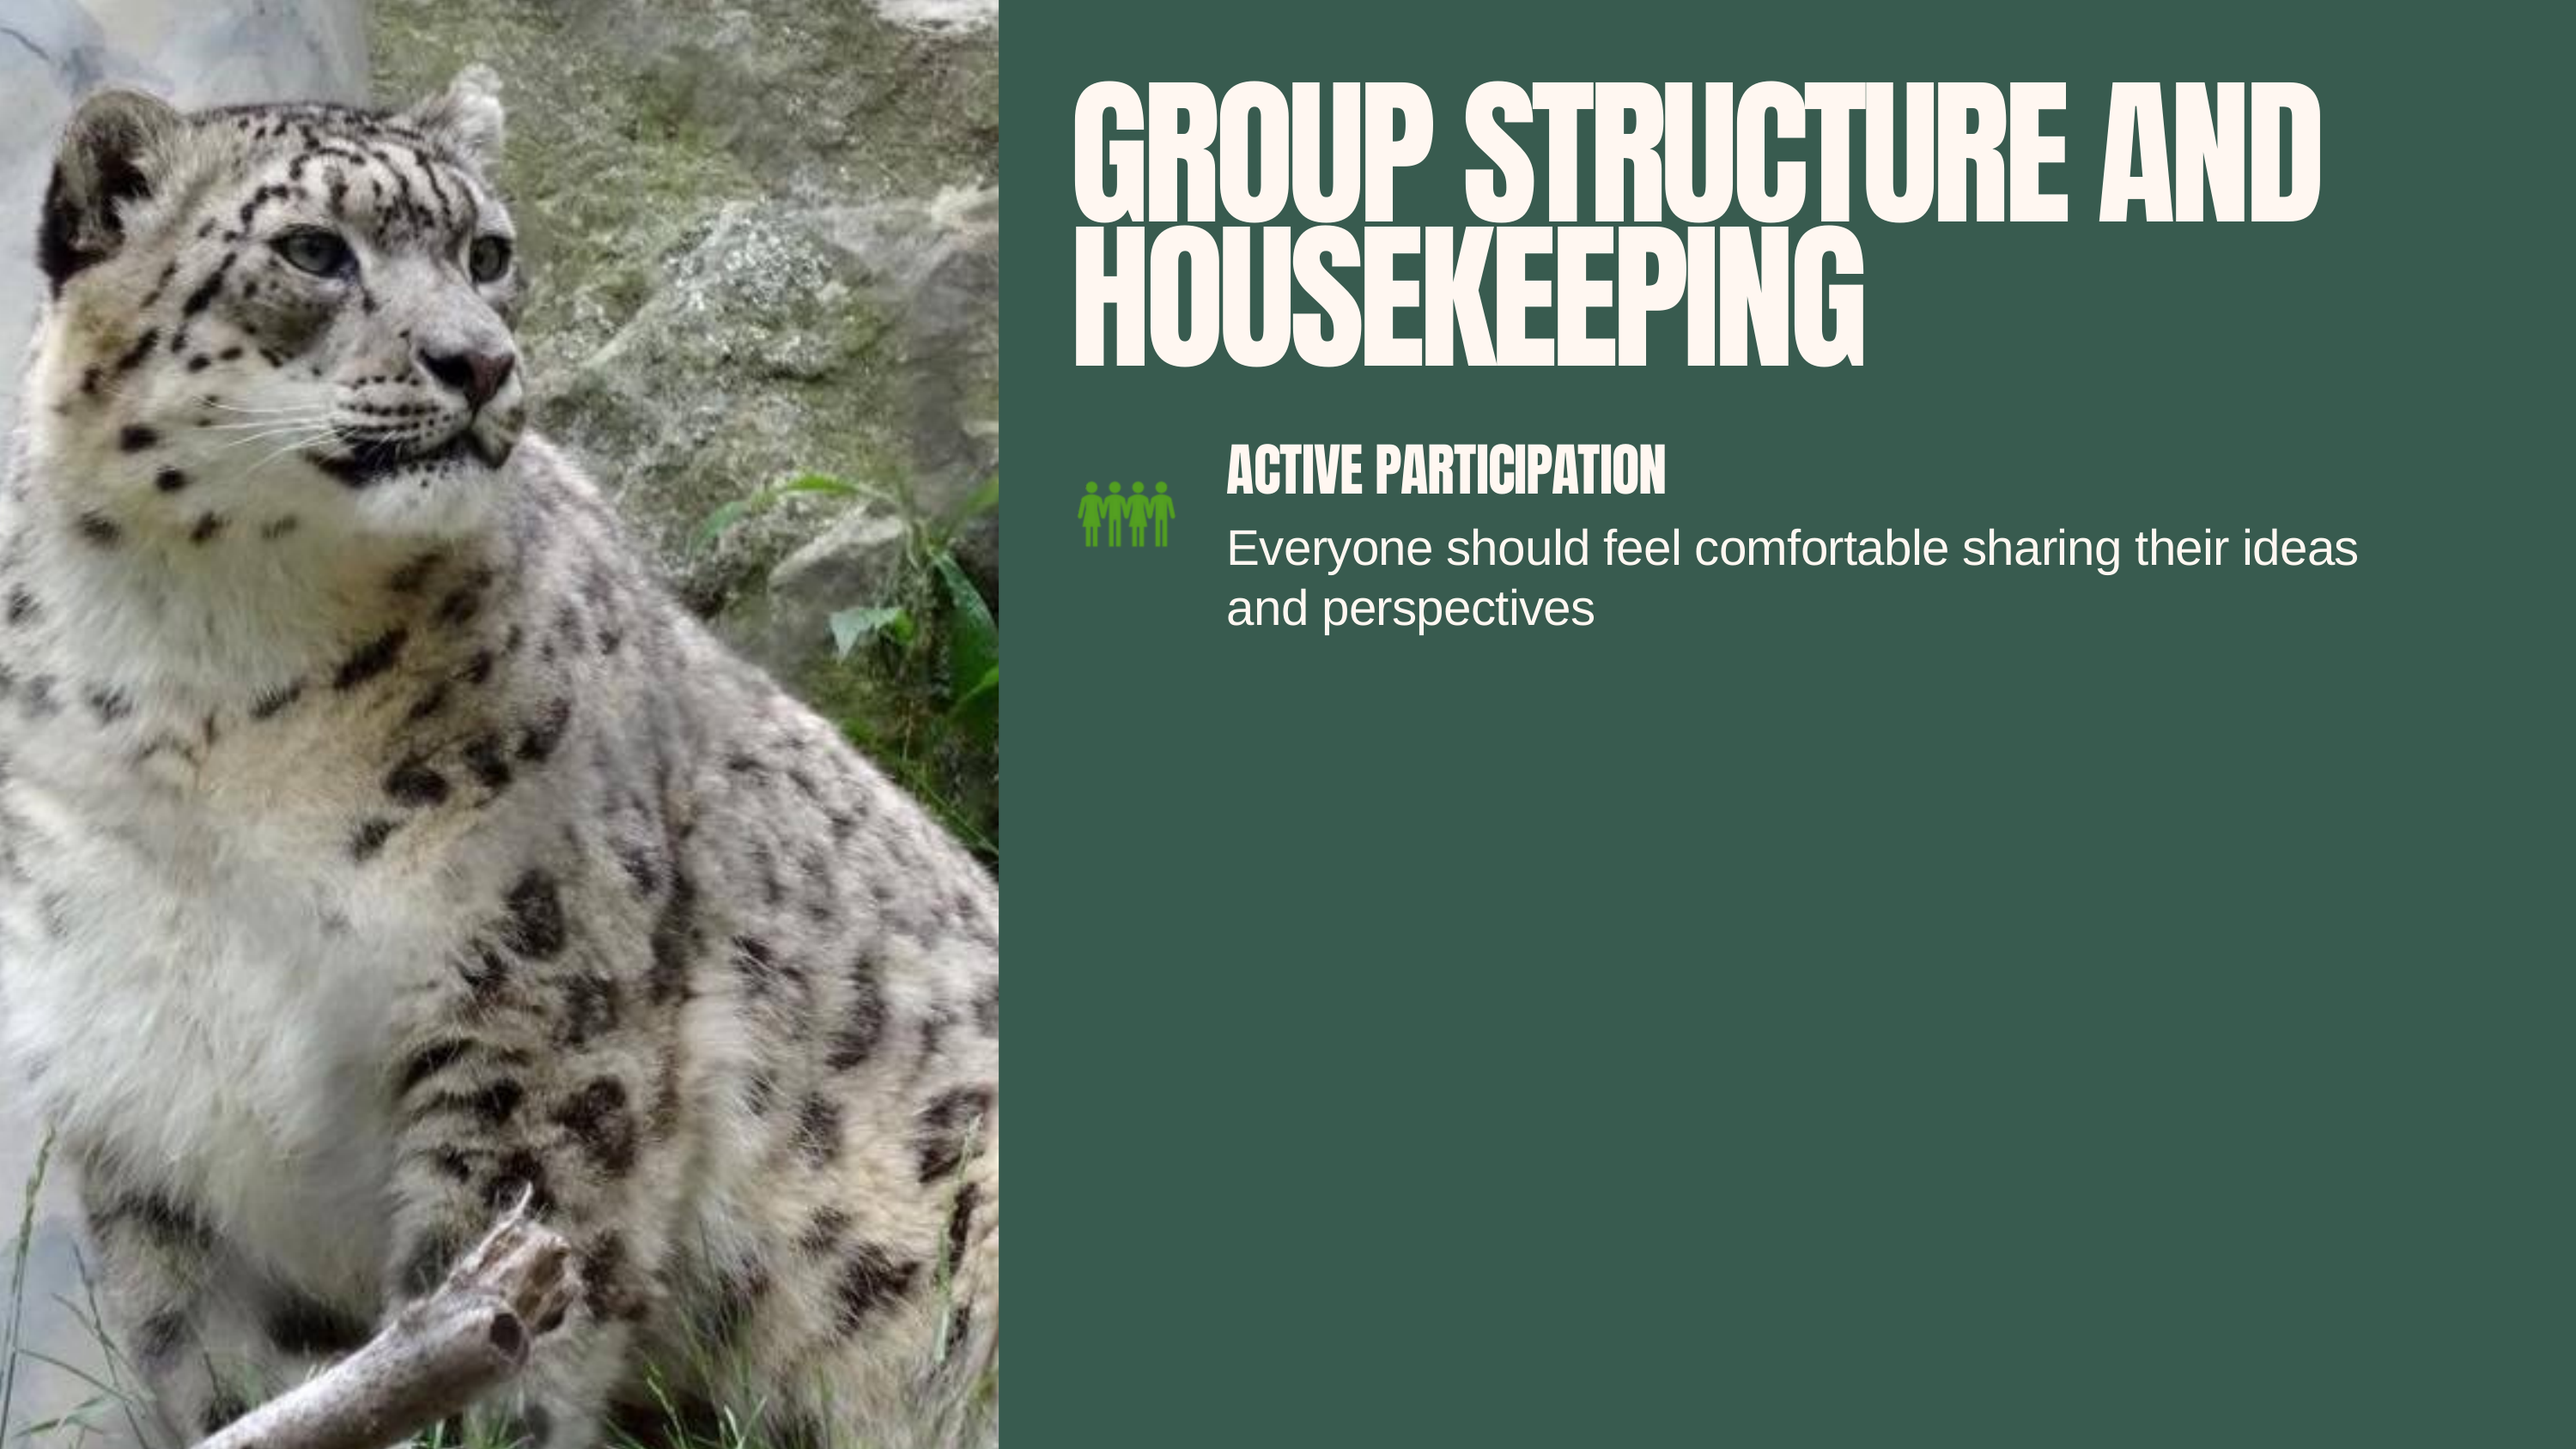

GROUP STRUCTURE AND HOUSEKEEPING
ACTIVE PARTICIPATION

Everyone should feel comfortable sharing their ideas and perspectives